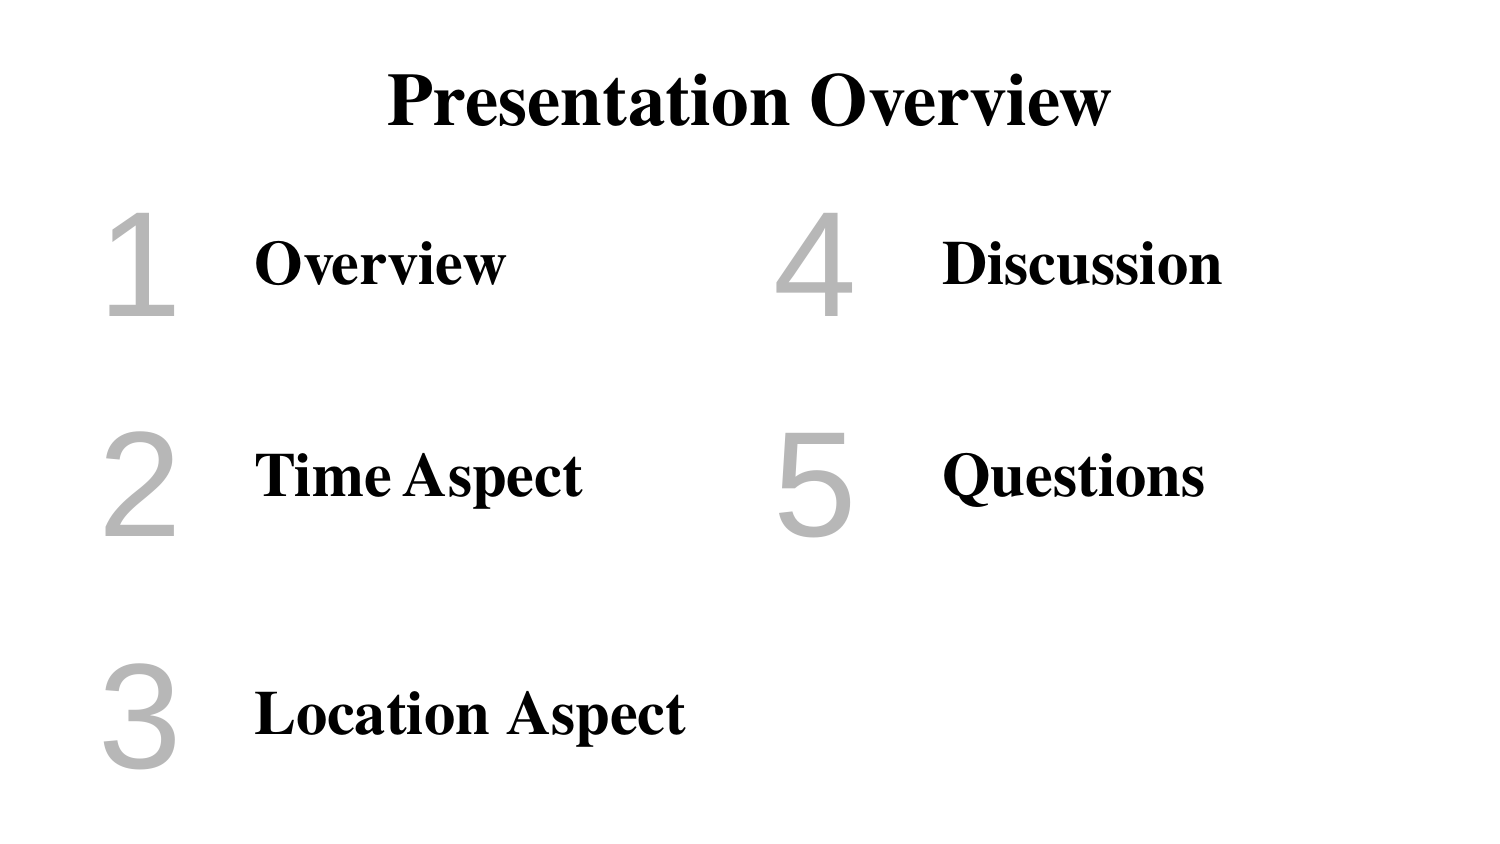

# Presentation Overview
1
4
Overview

Discussion

2
5
Time Aspect
Questions

3
Location Aspect